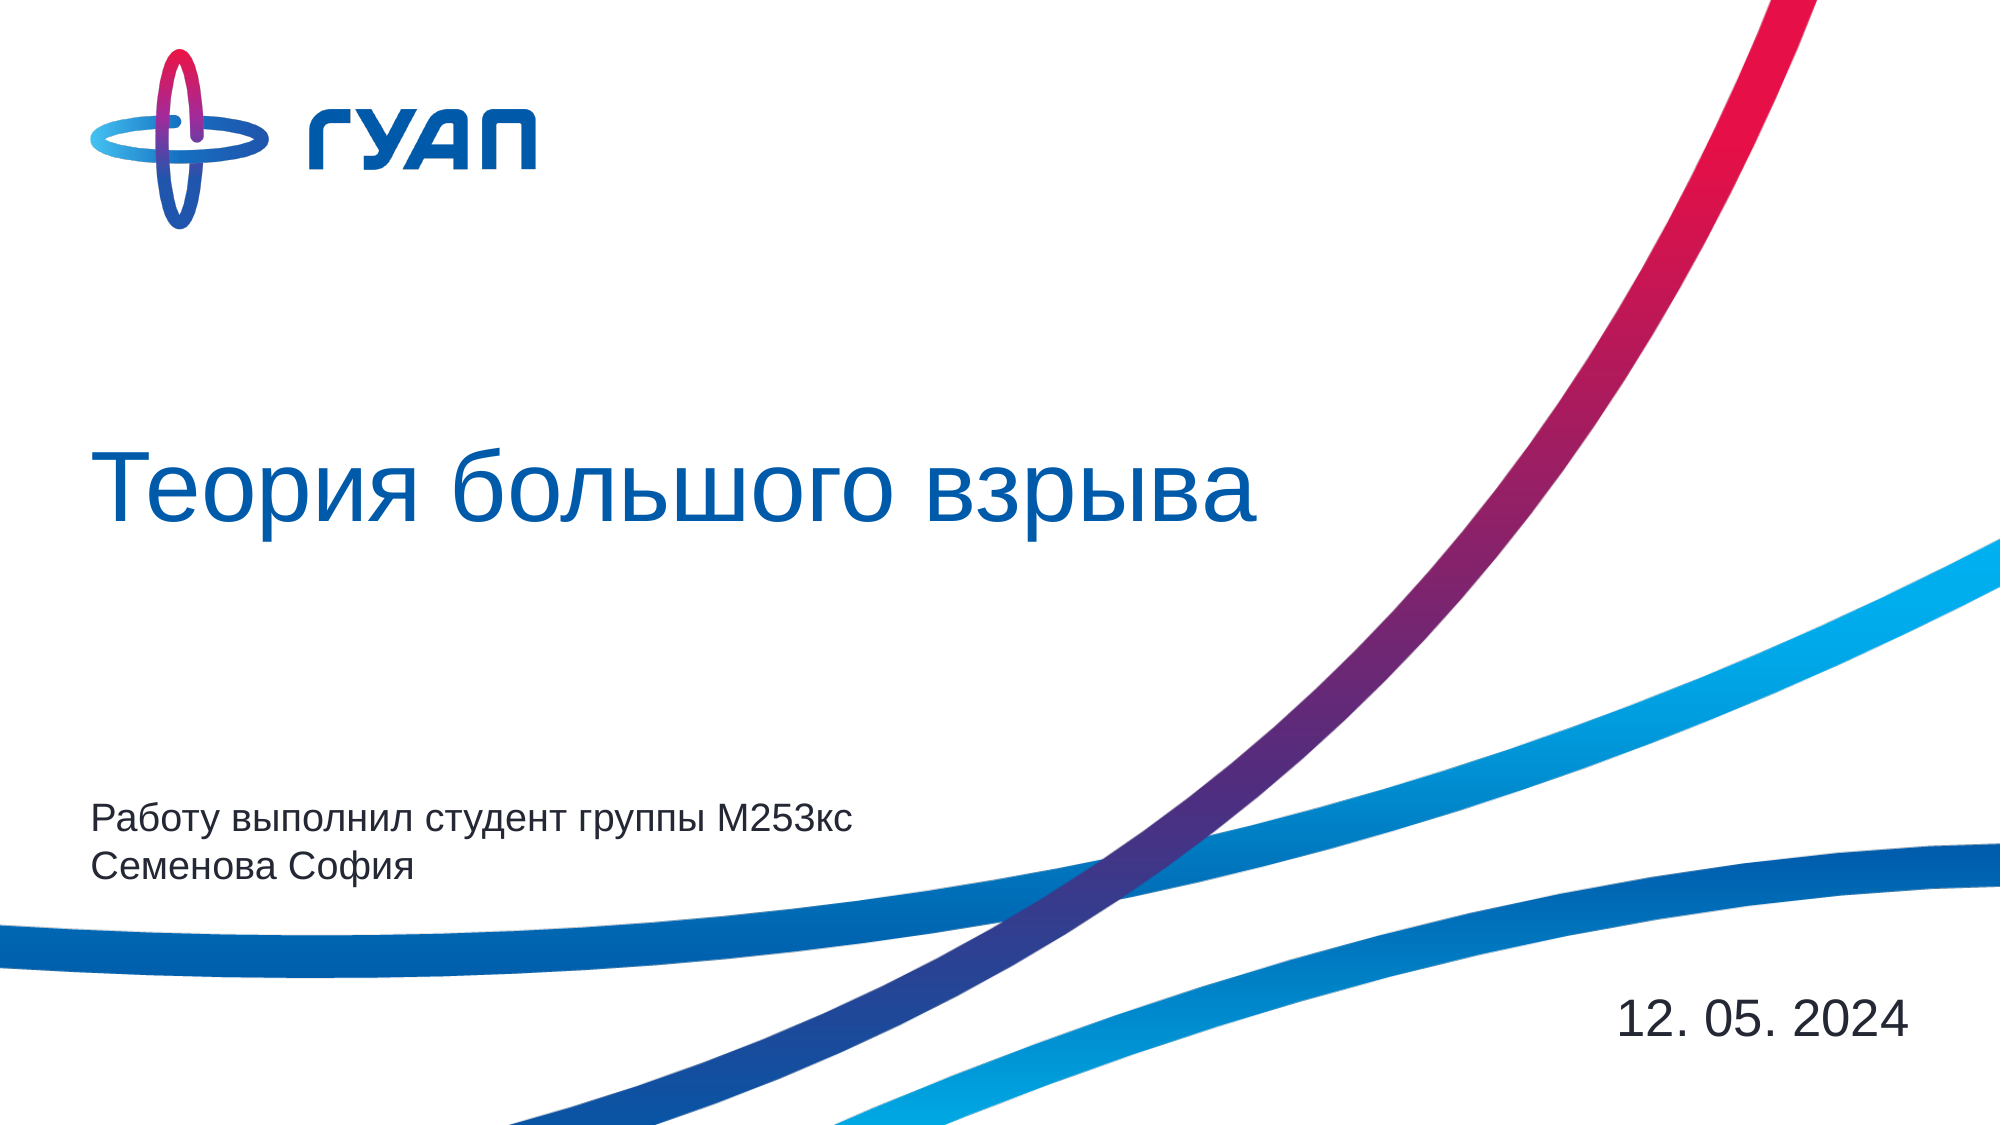

# Теория большого взрыва
Работу выполнил студент группы М253кс
Семенова София
12. 05. 2024